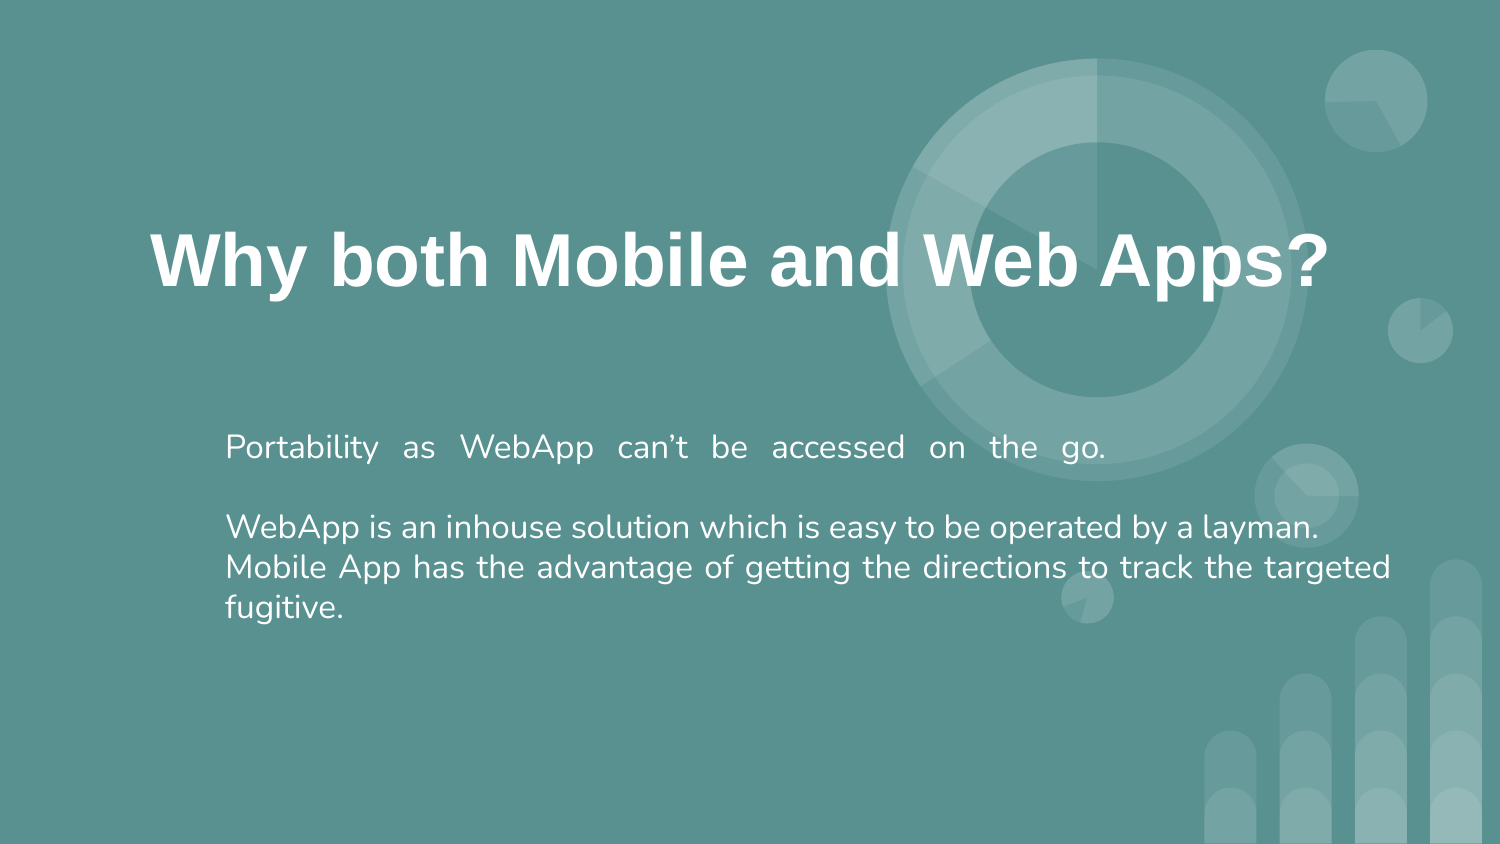

# Why both Mobile and Web Apps?
	Portability as WebApp can’t be accessed on the go.
	WebApp is an inhouse solution which is easy to be operated by a layman.
	Mobile App has the advantage of getting the directions to track the targeted fugitive.